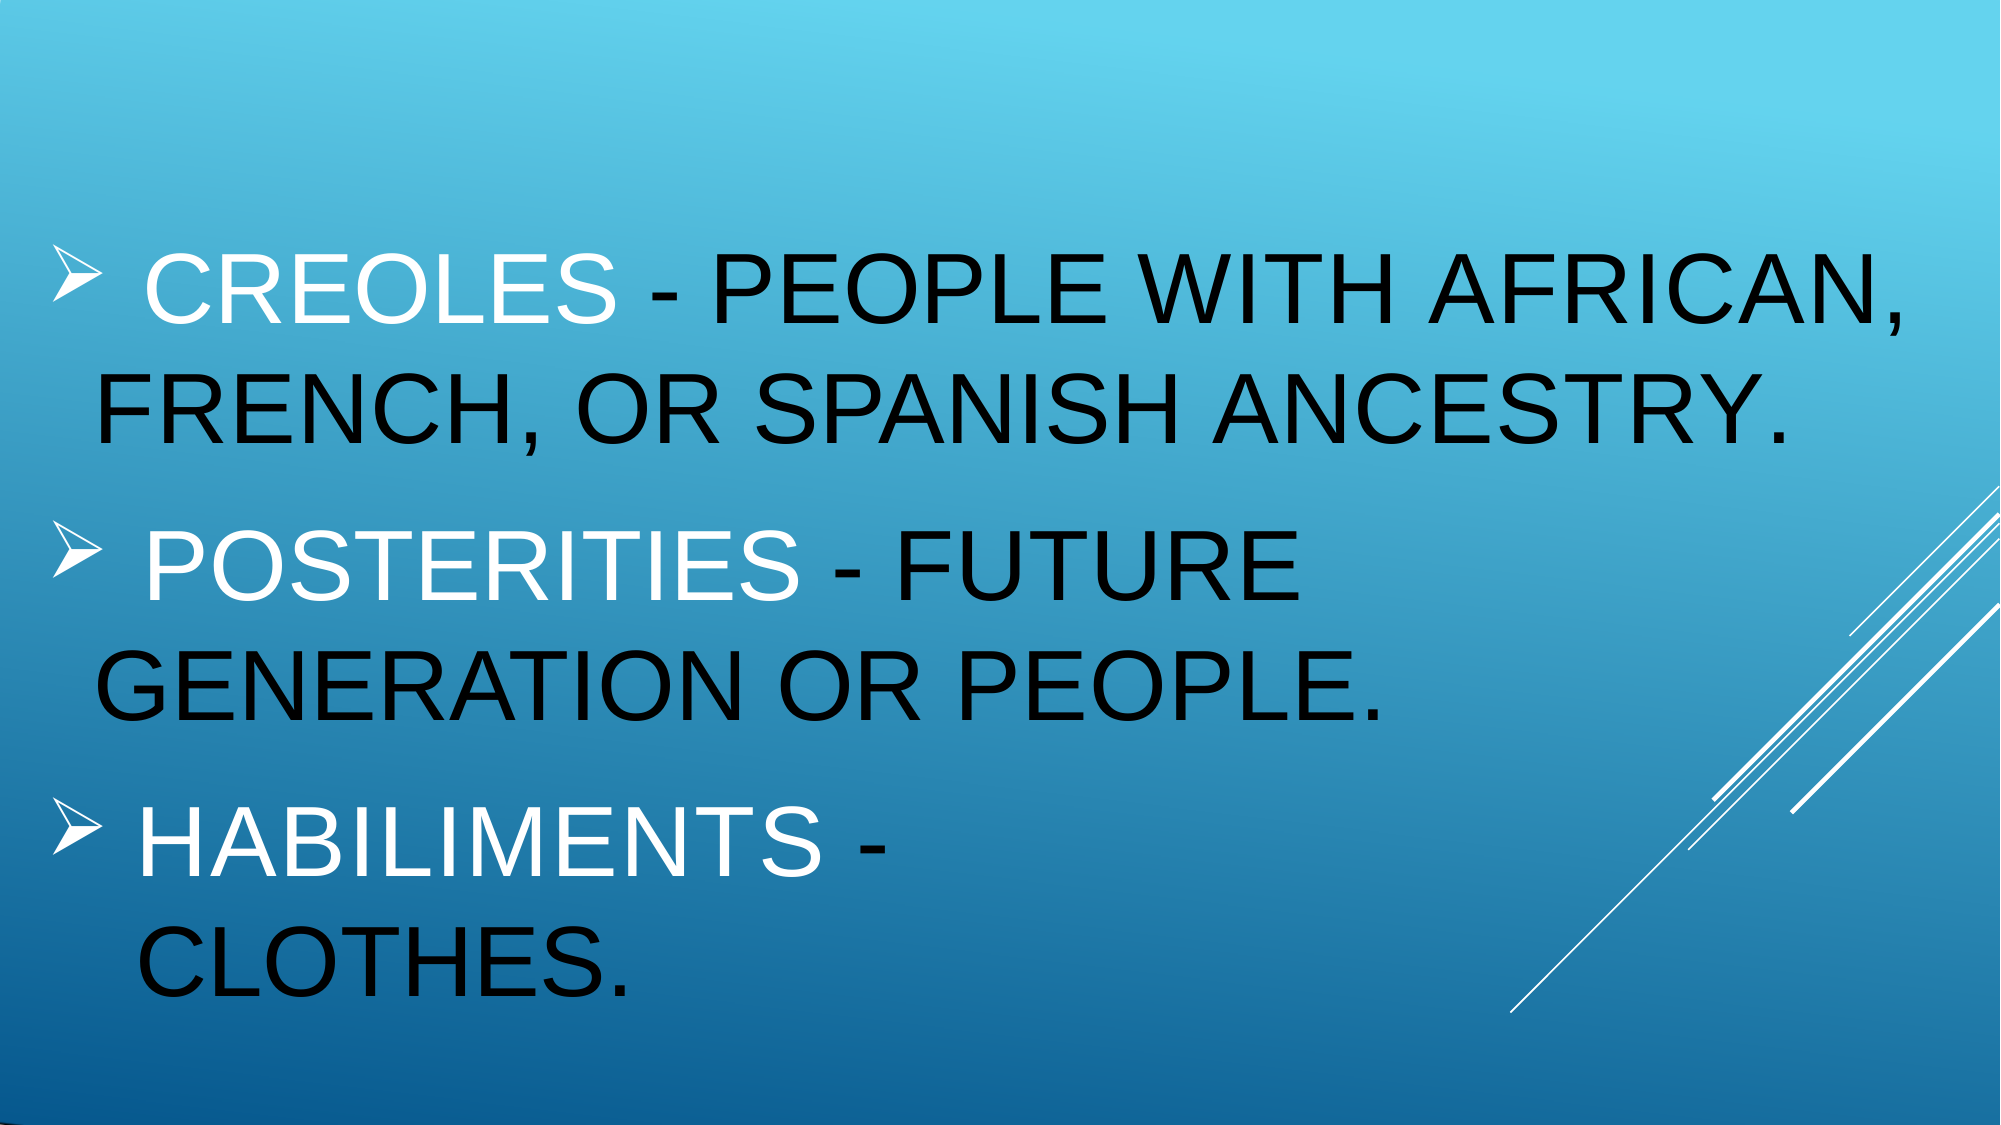

CREOLES - PEOPLE WITH AFRICAN, FRENCH, OR SPANISH ANCESTRY.
	POSTERITIES - FUTURE GENERATION OR PEOPLE.
HABILIMENTS - CLOTHES.